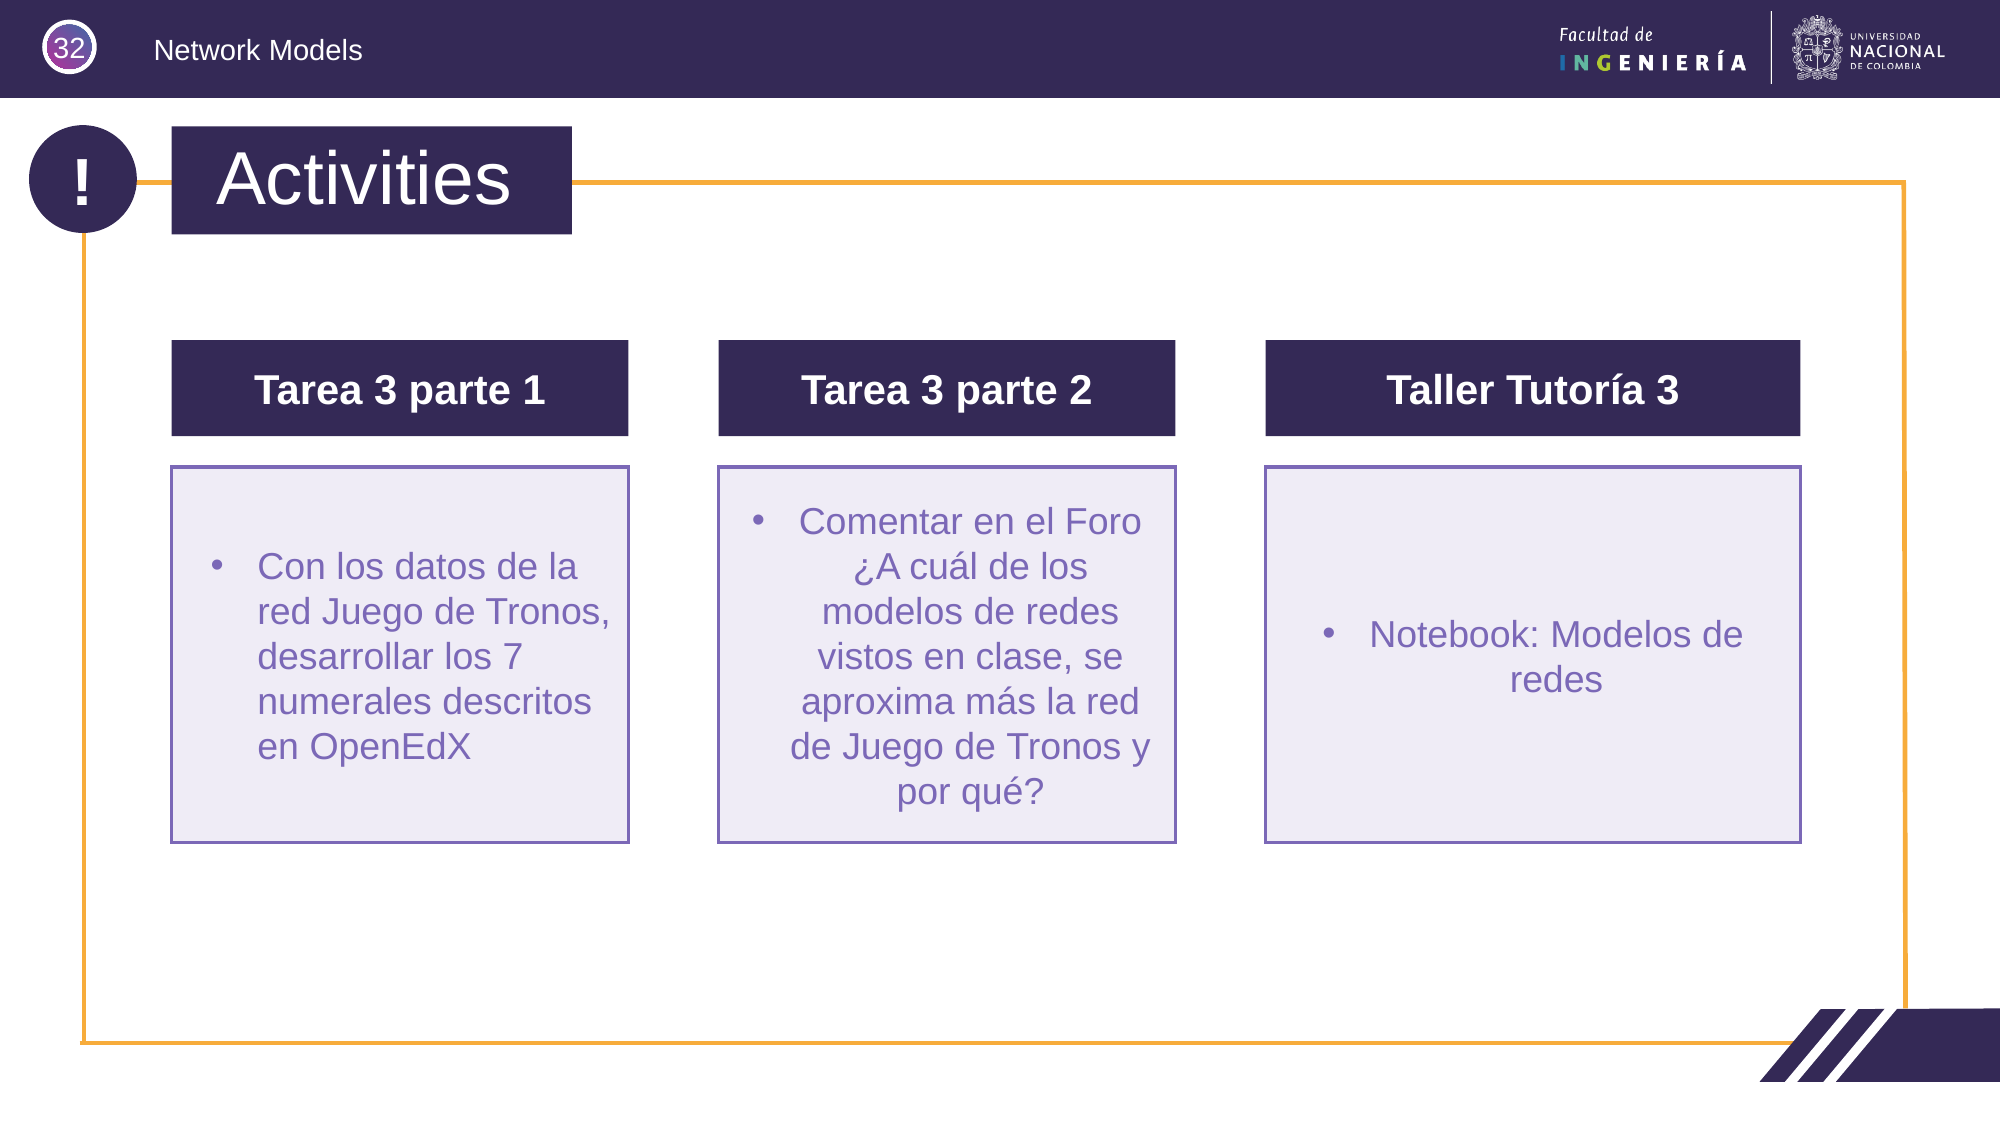

32
!
Activities
Tarea 3 parte 1
Tarea 3 parte 2
Taller Tutoría 3
Con los datos de la red Juego de Tronos, desarrollar los 7 numerales descritos en OpenEdX
Comentar en el Foro ¿A cuál de los modelos de redes vistos en clase, se aproxima más la red de Juego de Tronos y por qué?
Notebook: Modelos de redes